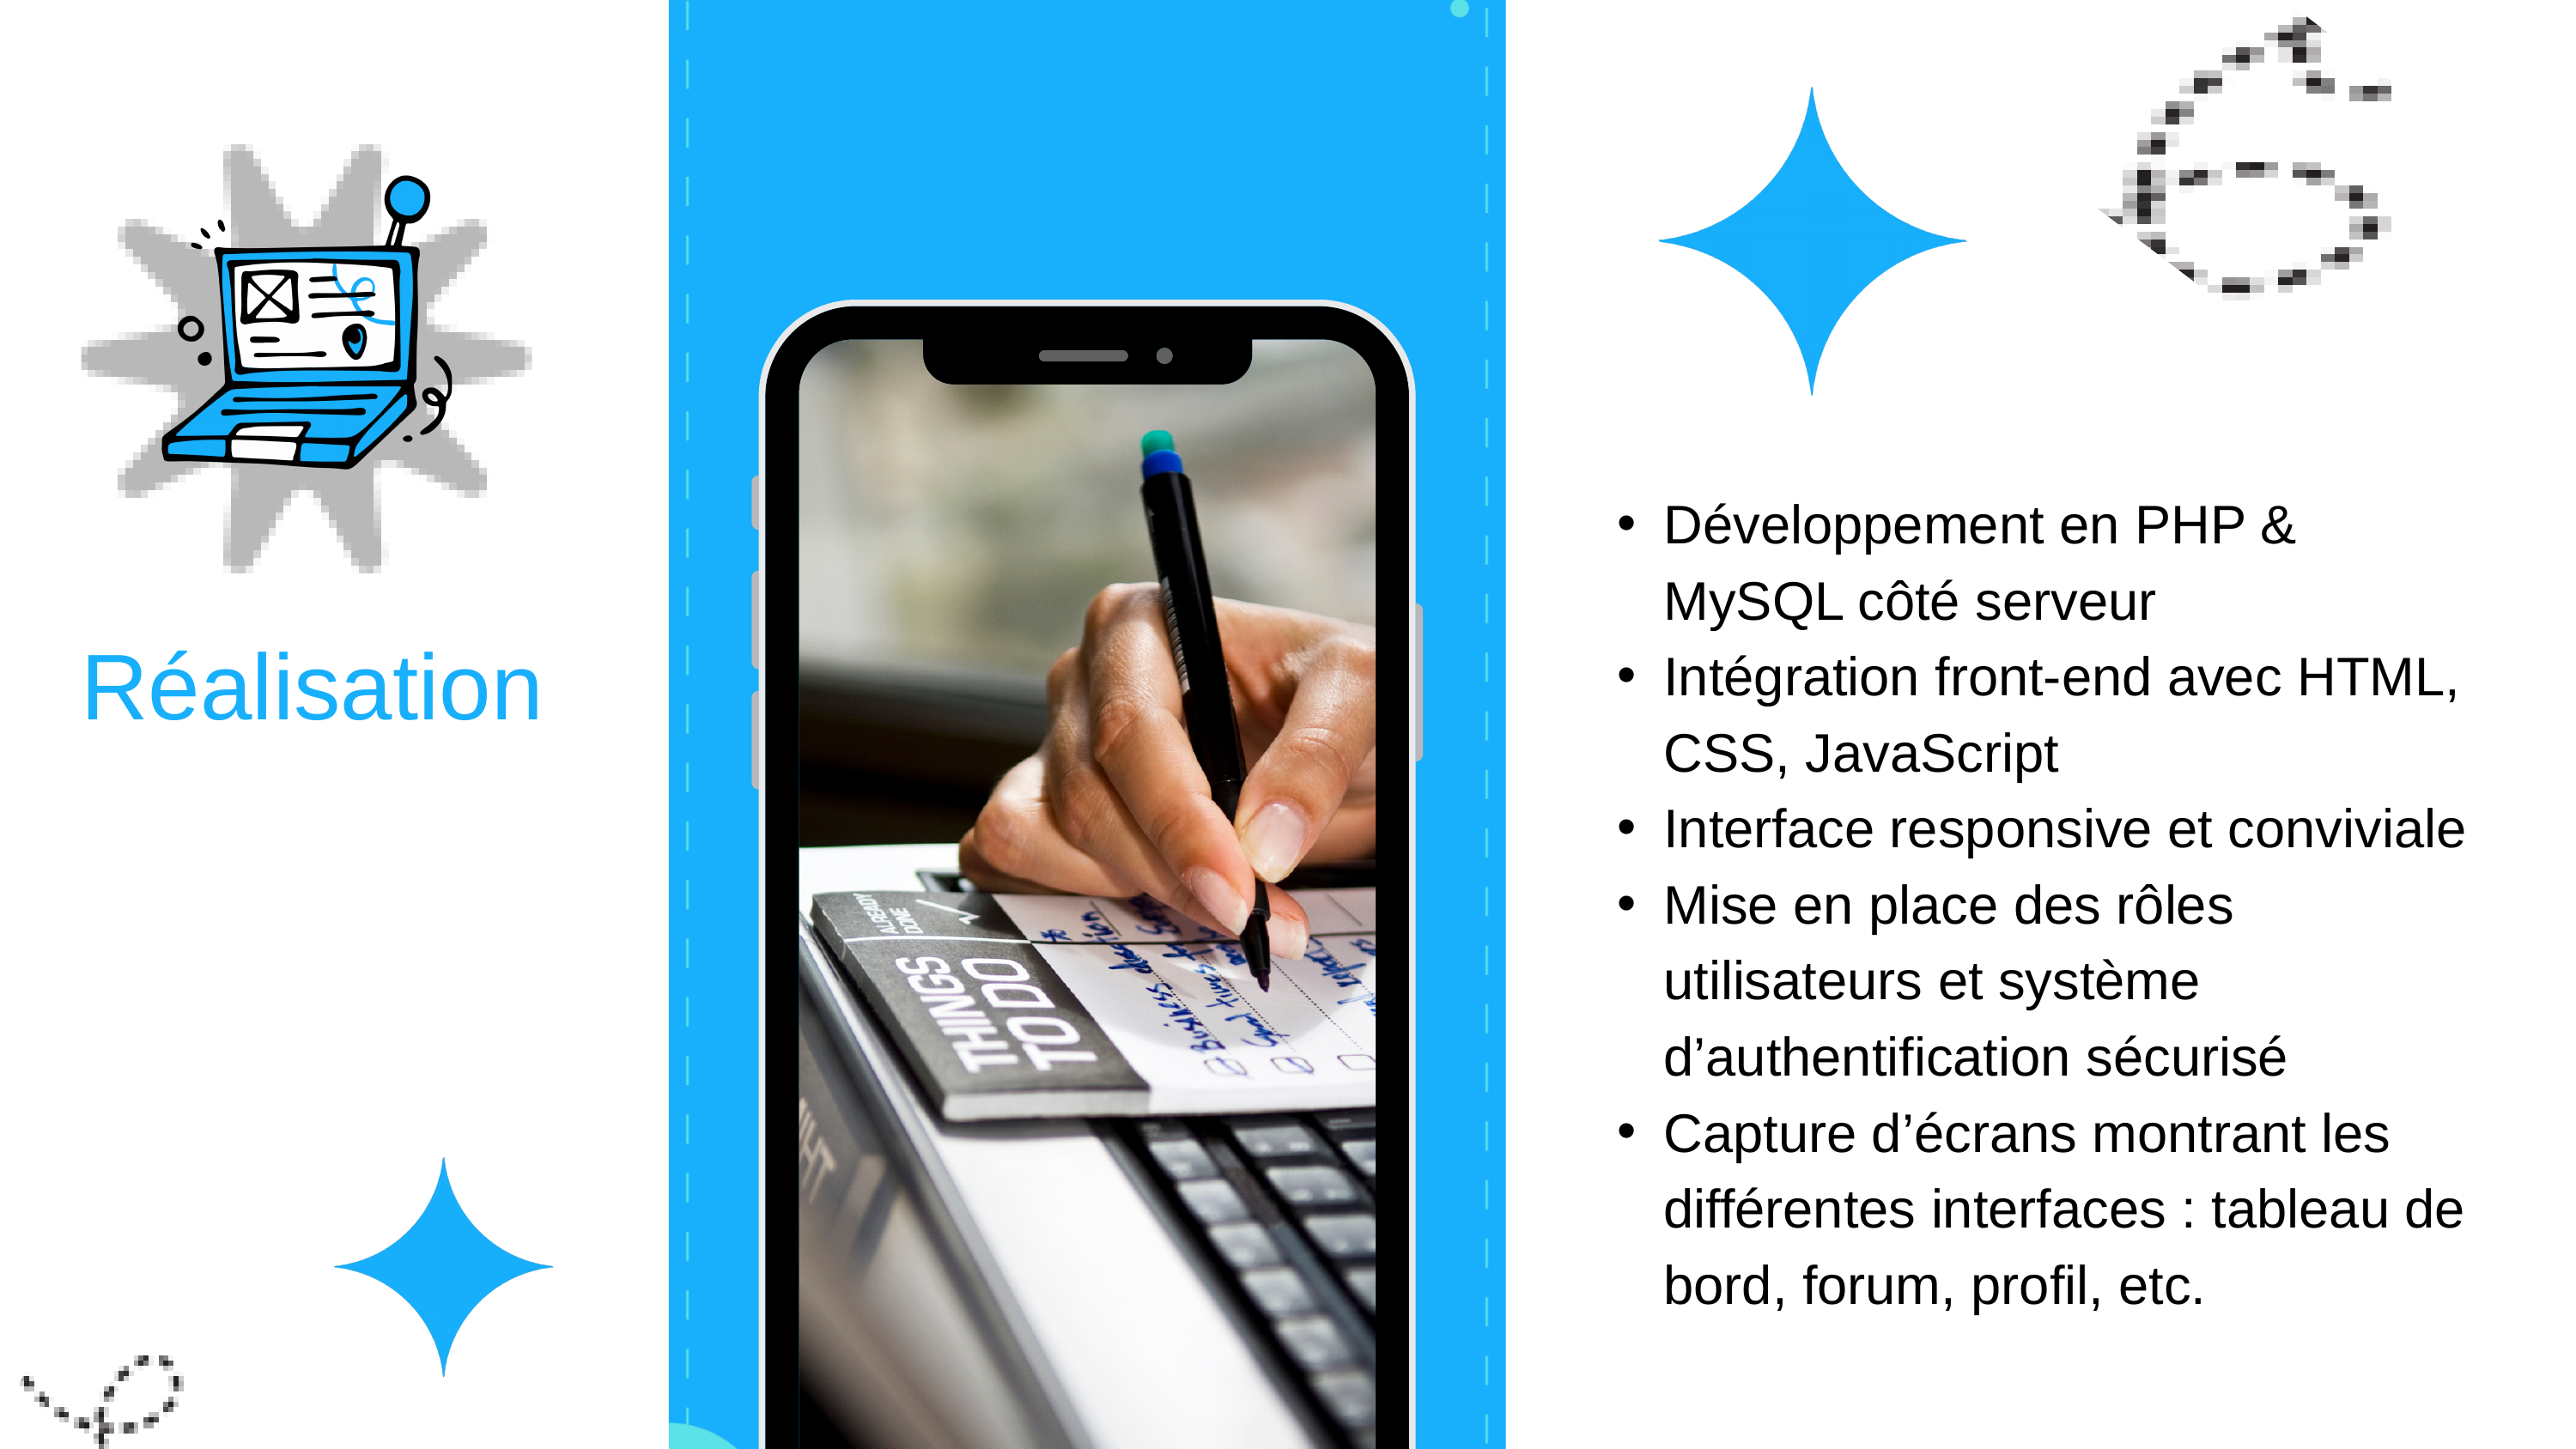

Développement en PHP & MySQL côté serveur
Intégration front-end avec HTML, CSS, JavaScript
Interface responsive et conviviale
Mise en place des rôles utilisateurs et système d’authentification sécurisé
Capture d’écrans montrant les différentes interfaces : tableau de bord, forum, profil, etc.
Réalisation